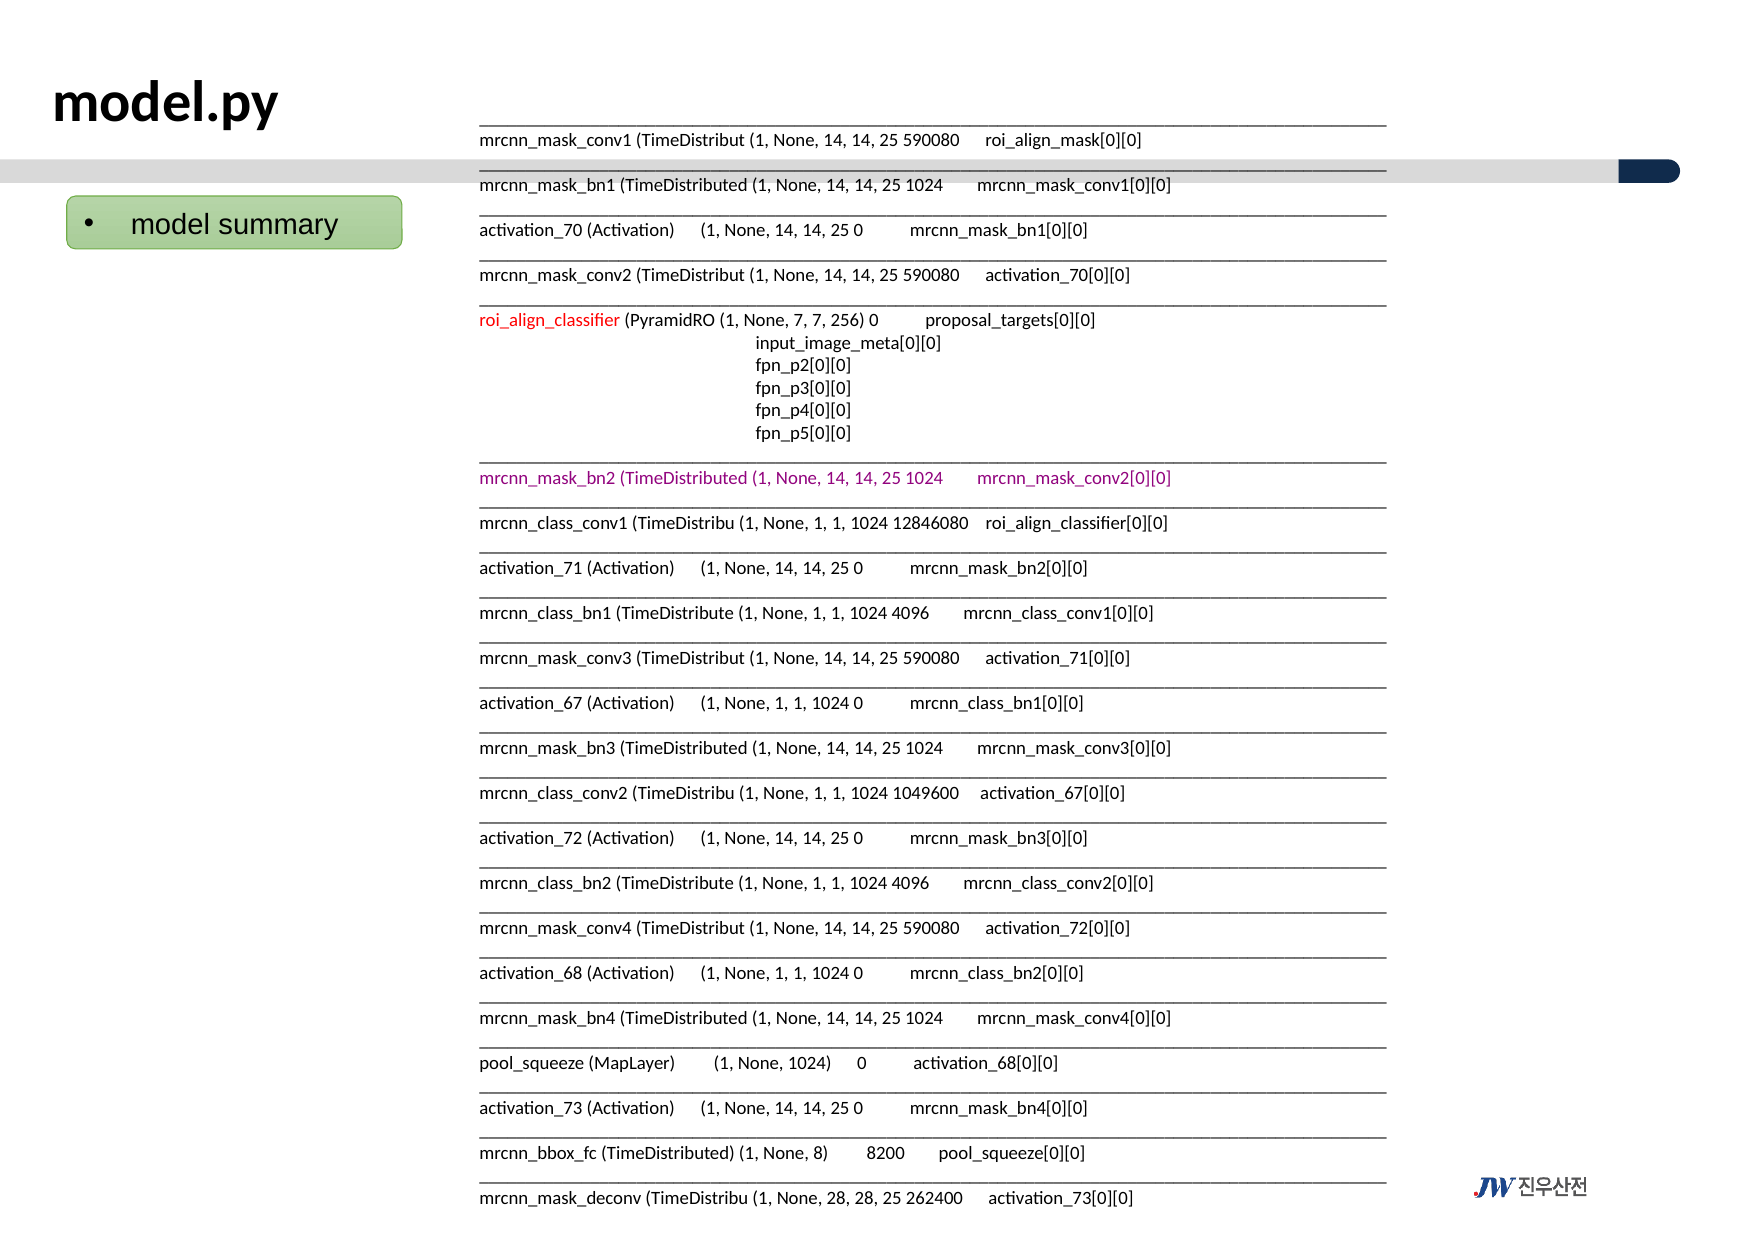

model.py
__________________________________________________________________________________________________
mrcnn_mask_conv1 (TimeDistribut (1, None, 14, 14, 25 590080      roi_align_mask[0][0]
__________________________________________________________________________________________________
mrcnn_mask_bn1 (TimeDistributed (1, None, 14, 14, 25 1024        mrcnn_mask_conv1[0][0]
__________________________________________________________________________________________________
activation_70 (Activation)      (1, None, 14, 14, 25 0           mrcnn_mask_bn1[0][0]
__________________________________________________________________________________________________
mrcnn_mask_conv2 (TimeDistribut (1, None, 14, 14, 25 590080      activation_70[0][0]
__________________________________________________________________________________________________
roi_align_classifier (PyramidRO (1, None, 7, 7, 256) 0           proposal_targets[0][0]
                                                                 input_image_meta[0][0]
                                                                 fpn_p2[0][0]
                                                                 fpn_p3[0][0]
                                                                 fpn_p4[0][0]
                                                                 fpn_p5[0][0]
__________________________________________________________________________________________________
mrcnn_mask_bn2 (TimeDistributed (1, None, 14, 14, 25 1024        mrcnn_mask_conv2[0][0]
__________________________________________________________________________________________________
mrcnn_class_conv1 (TimeDistribu (1, None, 1, 1, 1024 12846080    roi_align_classifier[0][0]
__________________________________________________________________________________________________
activation_71 (Activation)      (1, None, 14, 14, 25 0           mrcnn_mask_bn2[0][0]
__________________________________________________________________________________________________
mrcnn_class_bn1 (TimeDistribute (1, None, 1, 1, 1024 4096        mrcnn_class_conv1[0][0]
__________________________________________________________________________________________________
mrcnn_mask_conv3 (TimeDistribut (1, None, 14, 14, 25 590080      activation_71[0][0]
__________________________________________________________________________________________________
activation_67 (Activation)      (1, None, 1, 1, 1024 0           mrcnn_class_bn1[0][0]
__________________________________________________________________________________________________
mrcnn_mask_bn3 (TimeDistributed (1, None, 14, 14, 25 1024        mrcnn_mask_conv3[0][0]
__________________________________________________________________________________________________
mrcnn_class_conv2 (TimeDistribu (1, None, 1, 1, 1024 1049600     activation_67[0][0]
__________________________________________________________________________________________________
activation_72 (Activation)      (1, None, 14, 14, 25 0           mrcnn_mask_bn3[0][0]
__________________________________________________________________________________________________
mrcnn_class_bn2 (TimeDistribute (1, None, 1, 1, 1024 4096        mrcnn_class_conv2[0][0]
__________________________________________________________________________________________________
mrcnn_mask_conv4 (TimeDistribut (1, None, 14, 14, 25 590080      activation_72[0][0]
__________________________________________________________________________________________________
activation_68 (Activation)      (1, None, 1, 1, 1024 0           mrcnn_class_bn2[0][0]
__________________________________________________________________________________________________
mrcnn_mask_bn4 (TimeDistributed (1, None, 14, 14, 25 1024        mrcnn_mask_conv4[0][0]
__________________________________________________________________________________________________
pool_squeeze (MapLayer)         (1, None, 1024)      0           activation_68[0][0]
__________________________________________________________________________________________________
activation_73 (Activation)      (1, None, 14, 14, 25 0           mrcnn_mask_bn4[0][0]
__________________________________________________________________________________________________
mrcnn_bbox_fc (TimeDistributed) (1, None, 8)         8200        pool_squeeze[0][0]
__________________________________________________________________________________________________
mrcnn_mask_deconv (TimeDistribu (1, None, 28, 28, 25 262400      activation_73[0][0]
model summary